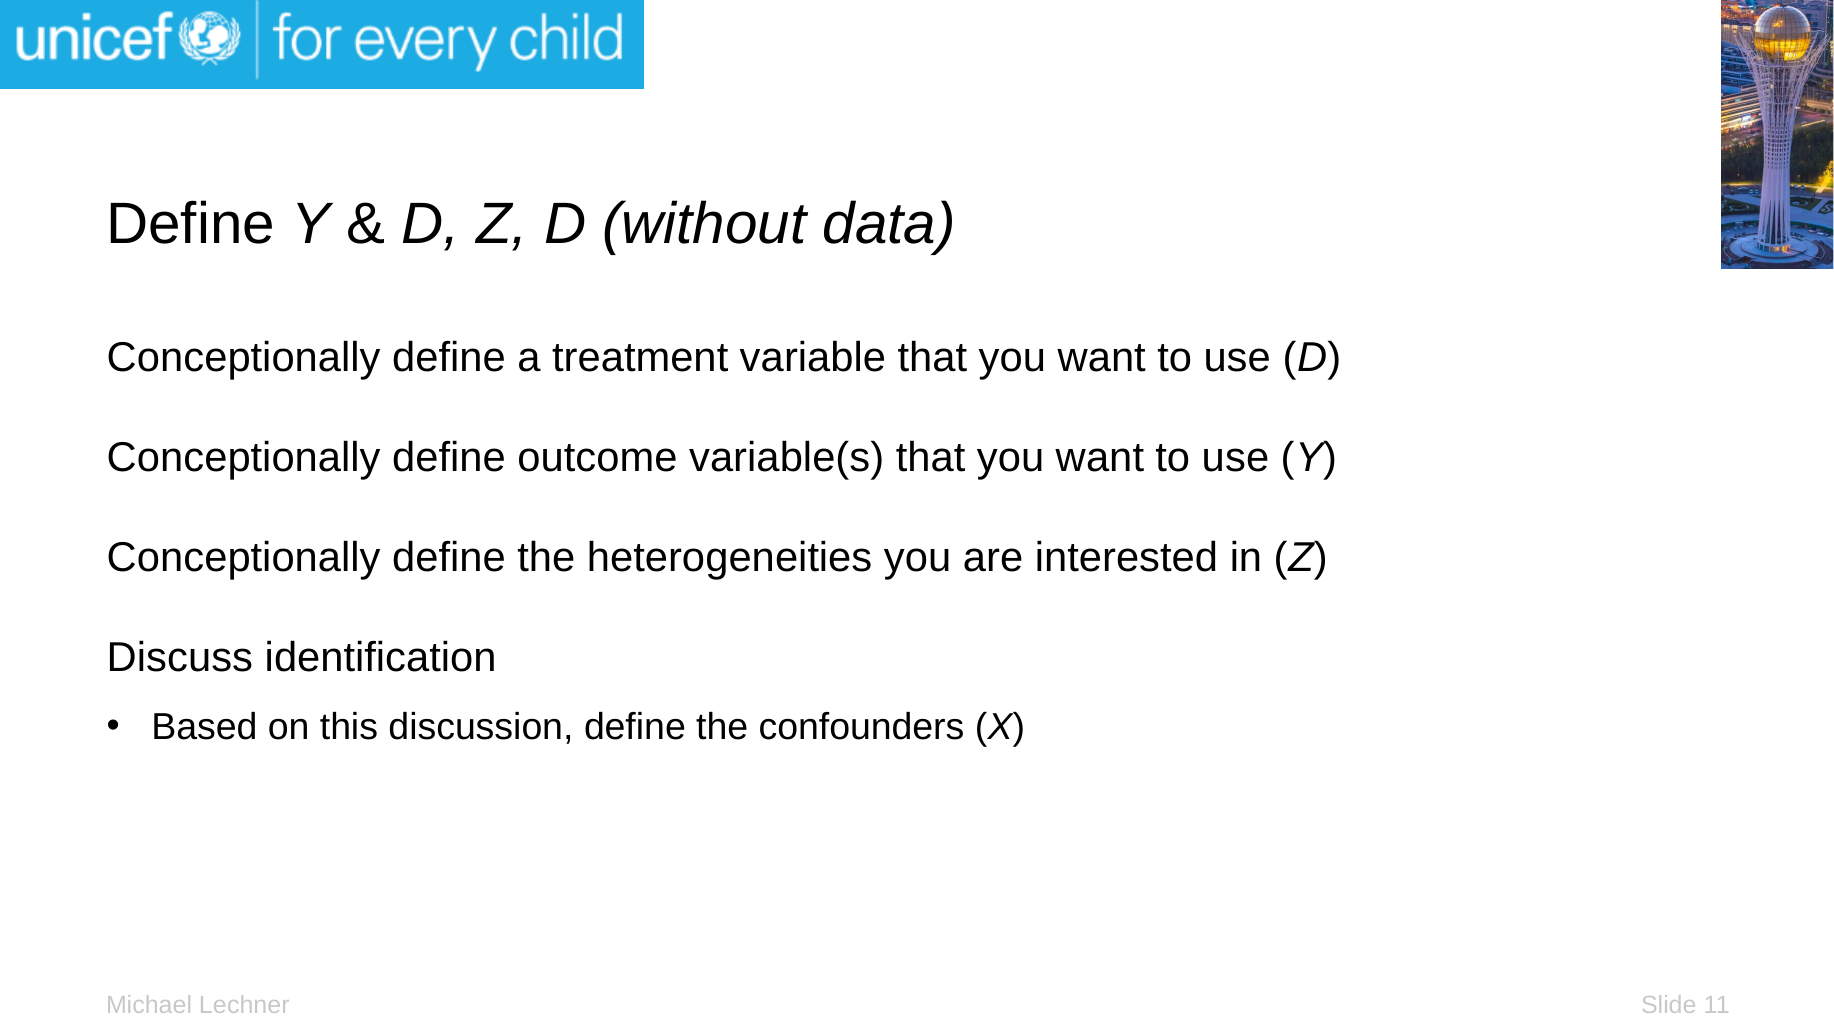

# Define Y & D, Z, D (without data)
Conceptionally define a treatment variable that you want to use (D)
Conceptionally define outcome variable(s) that you want to use (Y)
Conceptionally define the heterogeneities you are interested in (Z)
Discuss identification
Based on this discussion, define the confounders (X)

Slide 11
Michael Lechner